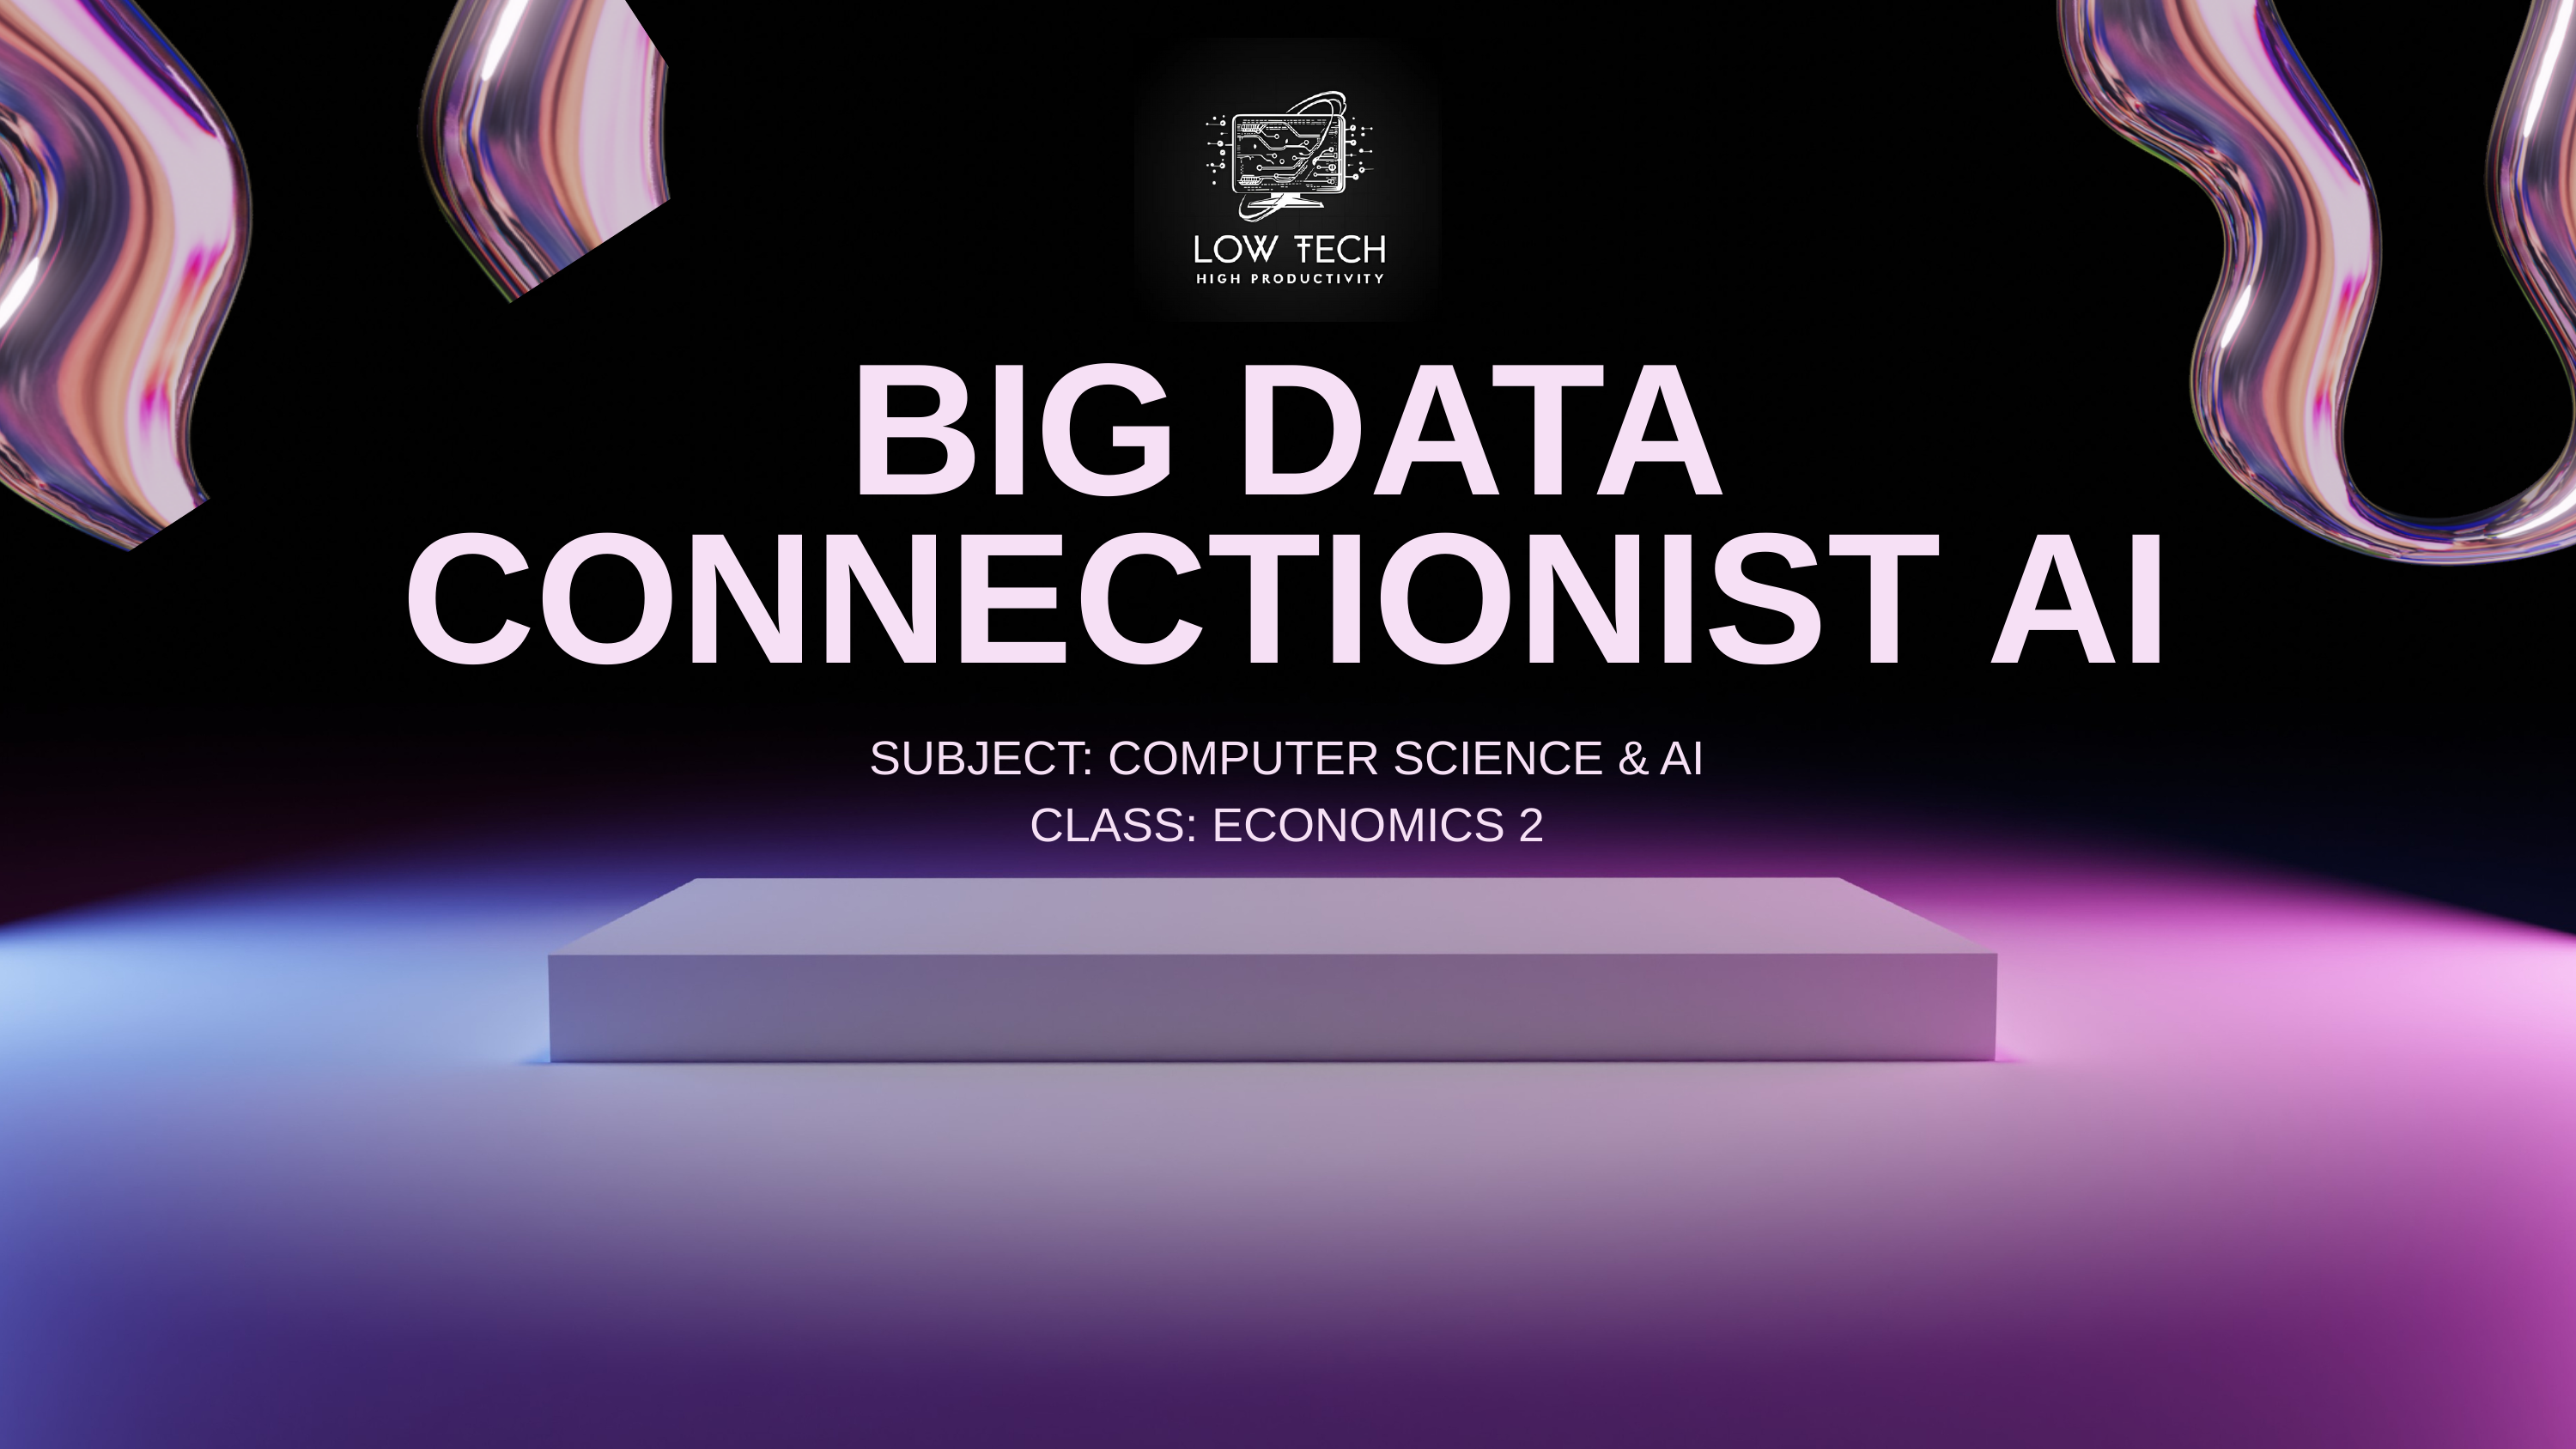

BIG DATA
CONNECTIONIST AI
SUBJECT: COMPUTER SCIENCE & AI
CLASS: ECONOMICS 2